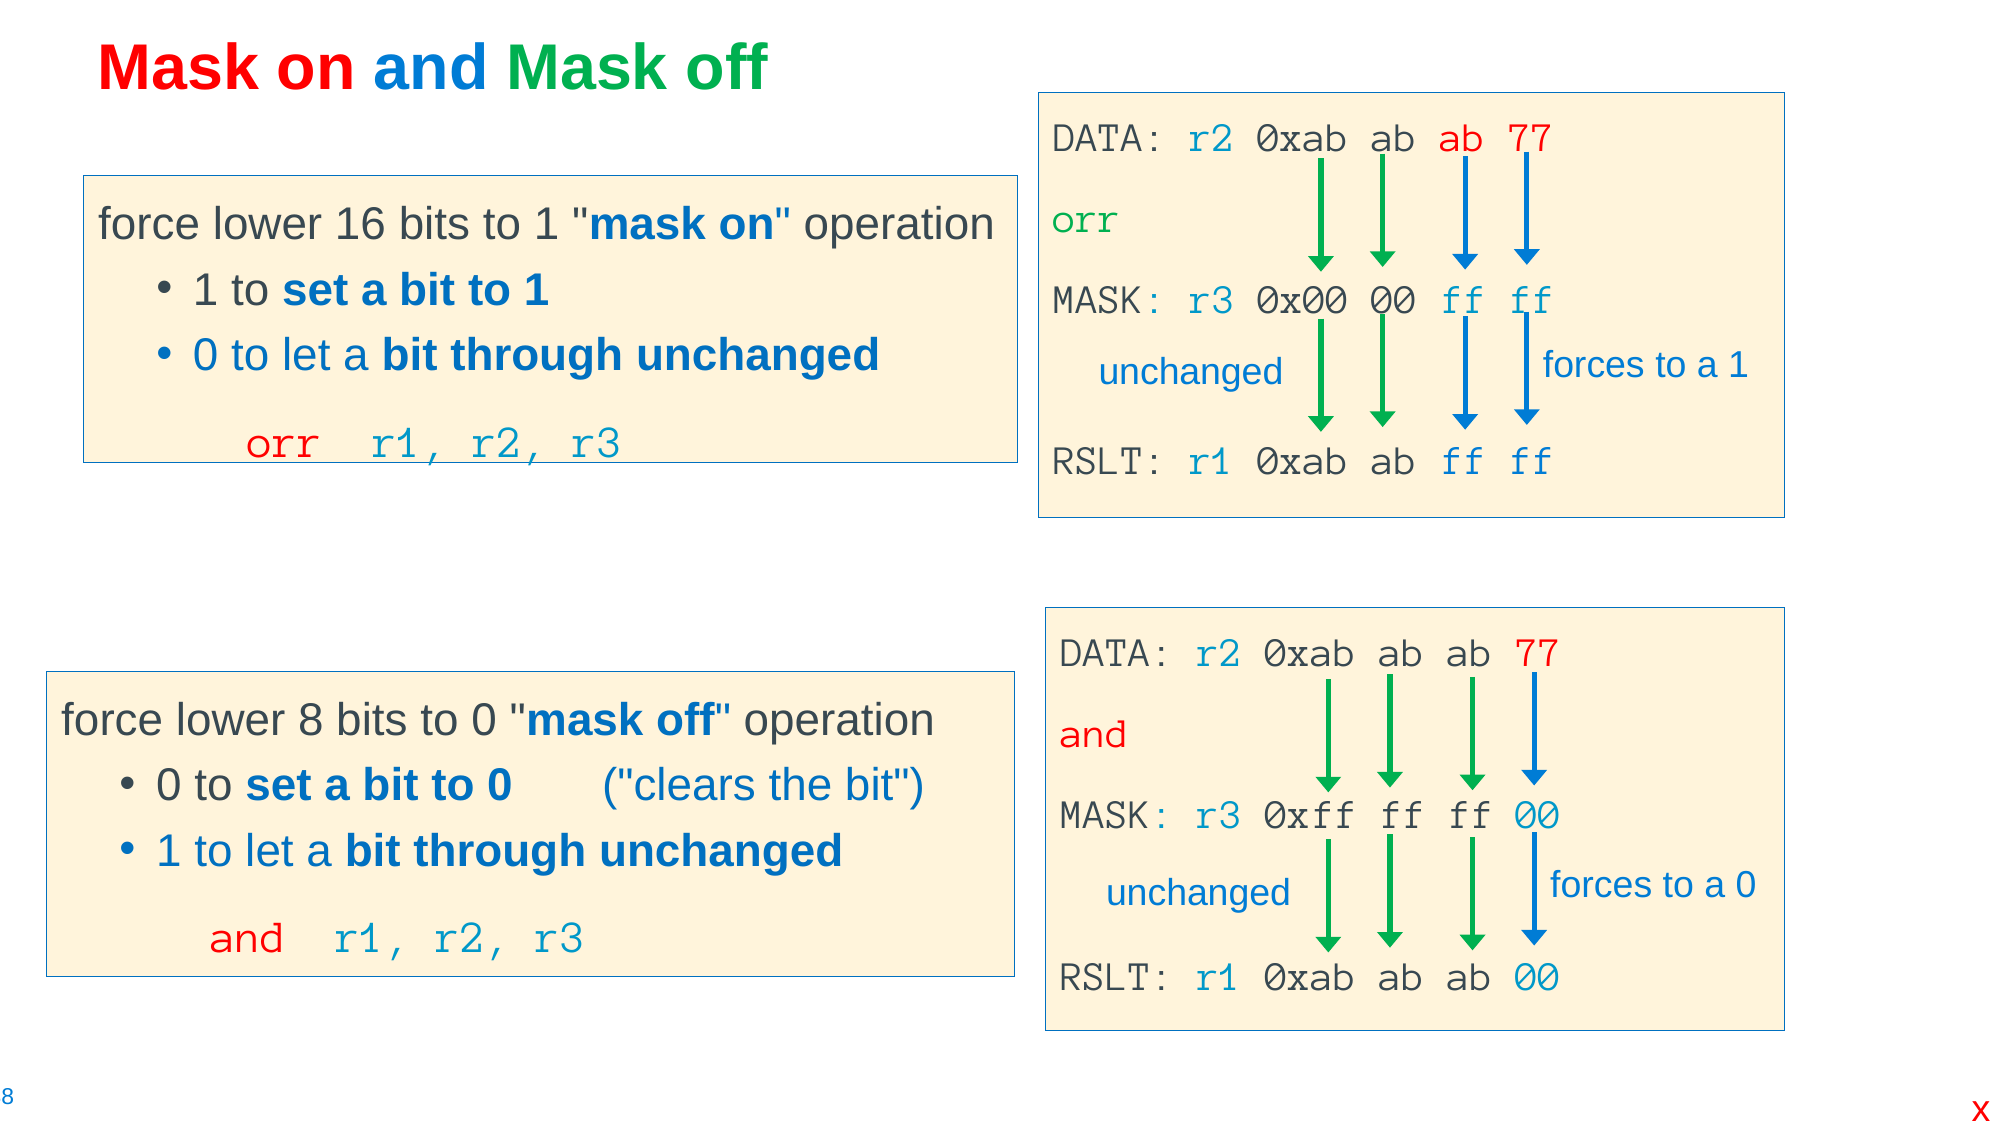

# Mask on and Mask off
DATA: r2 0xab ab ab 77
orr
MASK: r3 0x00 00 ff ff

RSLT: r1 0xab ab ff ff
forces to a 1
unchanged
force lower 16 bits to 1 "mask on" operation
1 to set a bit to 1
0 to let a bit through unchanged
	orr  r1, r2, r3
DATA: r2 0xab ab ab 77
and
MASK: r3 0xff ff ff 00

RSLT: r1 0xab ab ab 00
forces to a 0
unchanged
force lower 8 bits to 0 "mask off" operation
0 to set a bit to 0       ("clears the bit")
1 to let a bit through unchanged
	and  r1, r2, r3
x